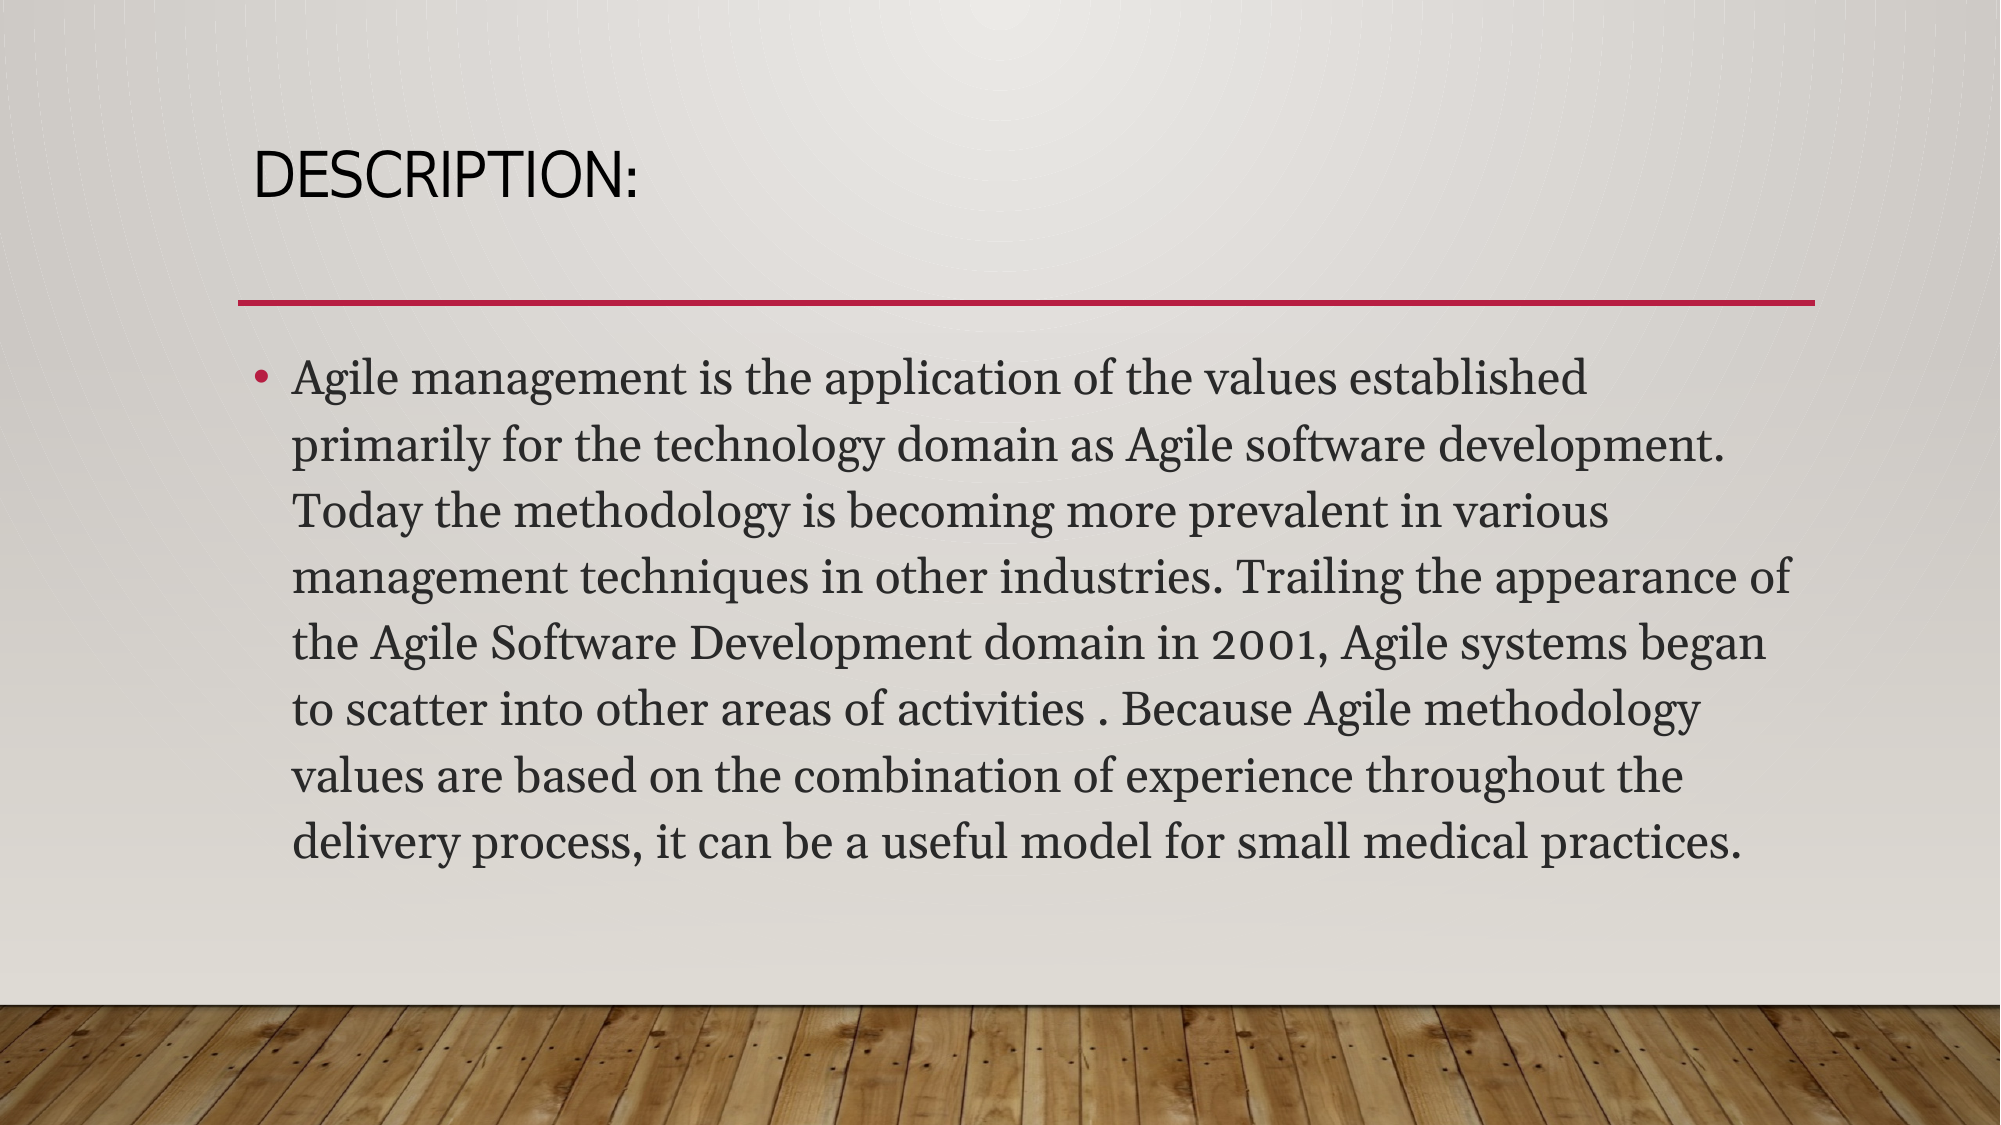

# DESCRIPTION:
Agile management is the application of the values established primarily for the technology domain as Agile software development. Today the methodology is becoming more prevalent in various management techniques in other industries. Trailing the appearance of the Agile Software Development domain in 2001, Agile systems began to scatter into other areas of activities . Because Agile methodology values are based on the combination of experience throughout the delivery process, it can be a useful model for small medical practices.